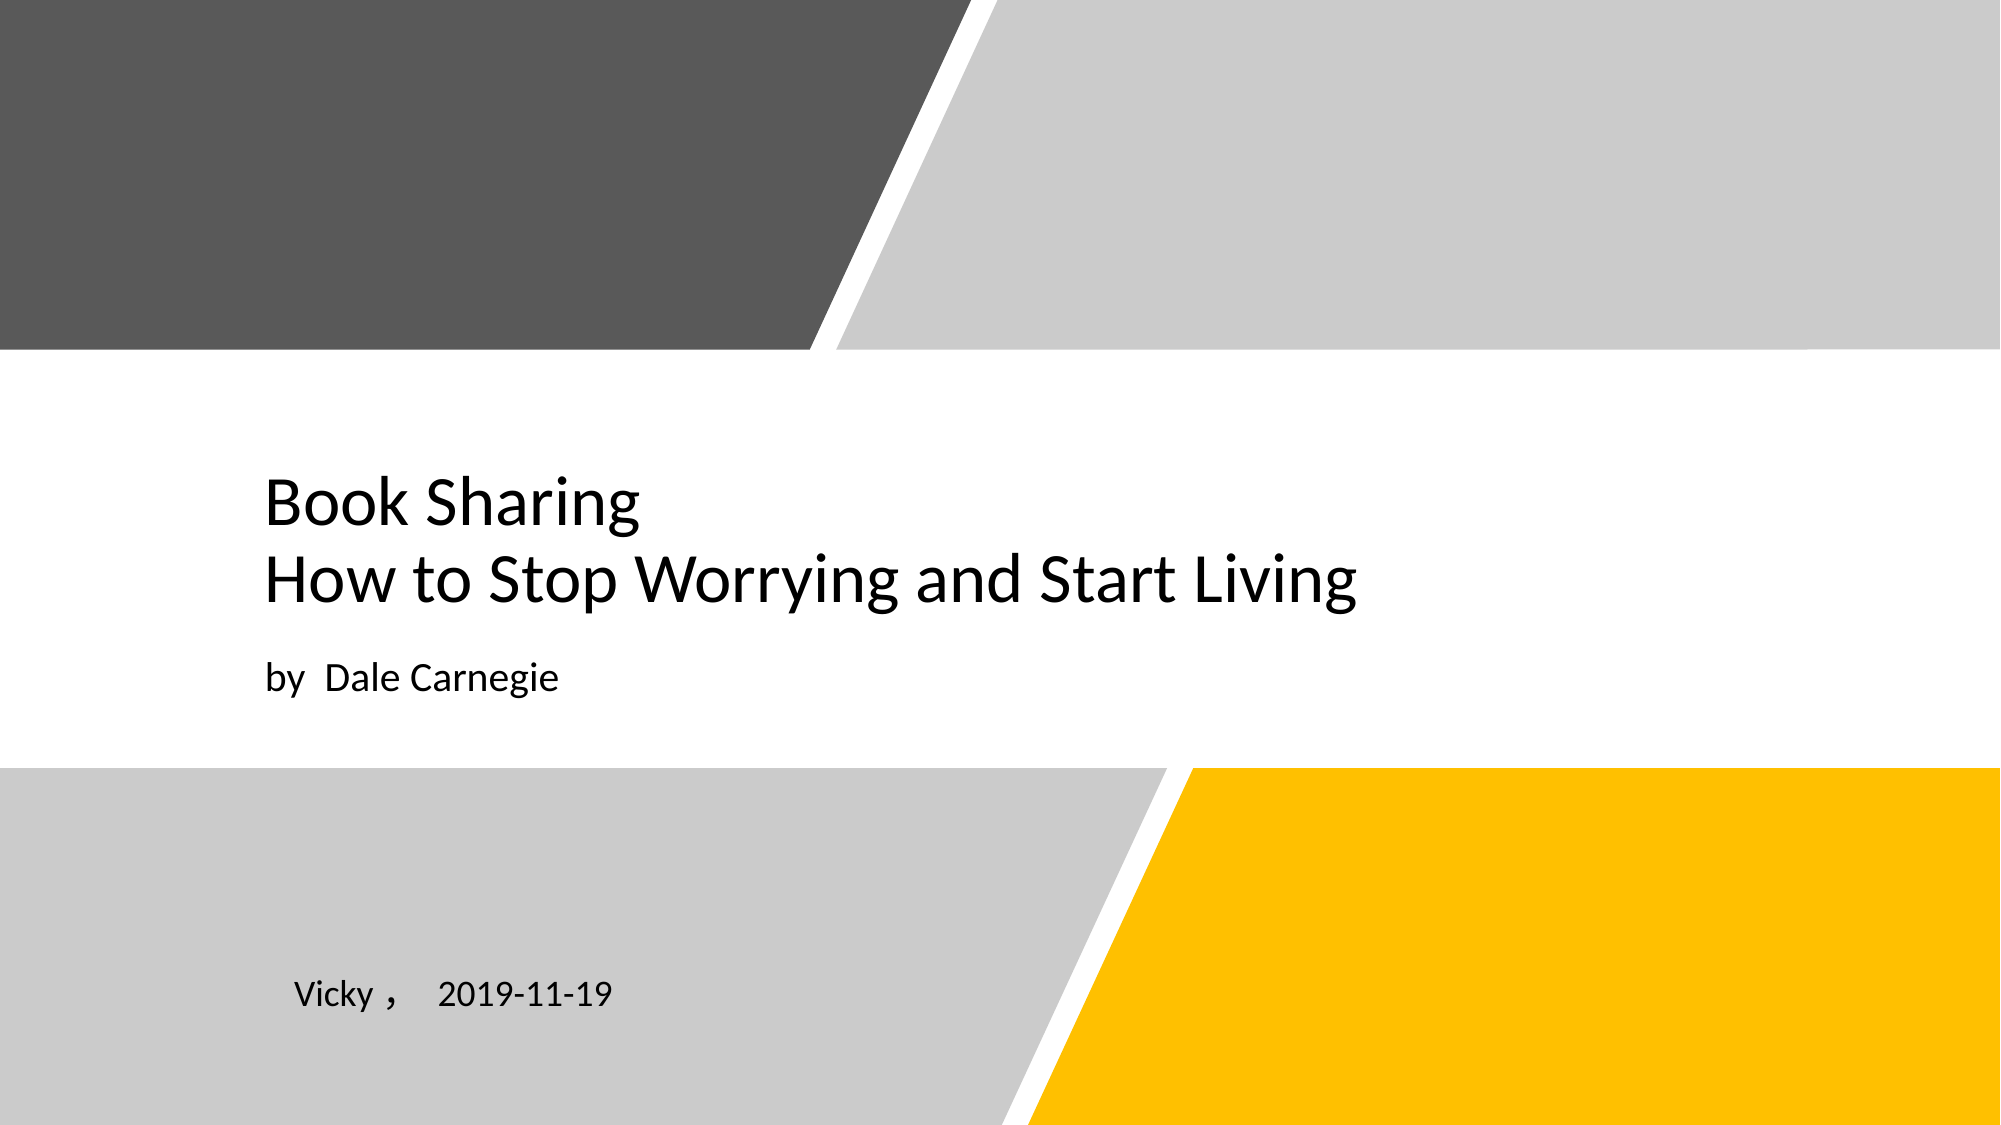

# Book Sharing How to Stop Worrying and Start Living
by  Dale Carnegie

Vicky， 2019-11-19
Vicky， 2019-11-19